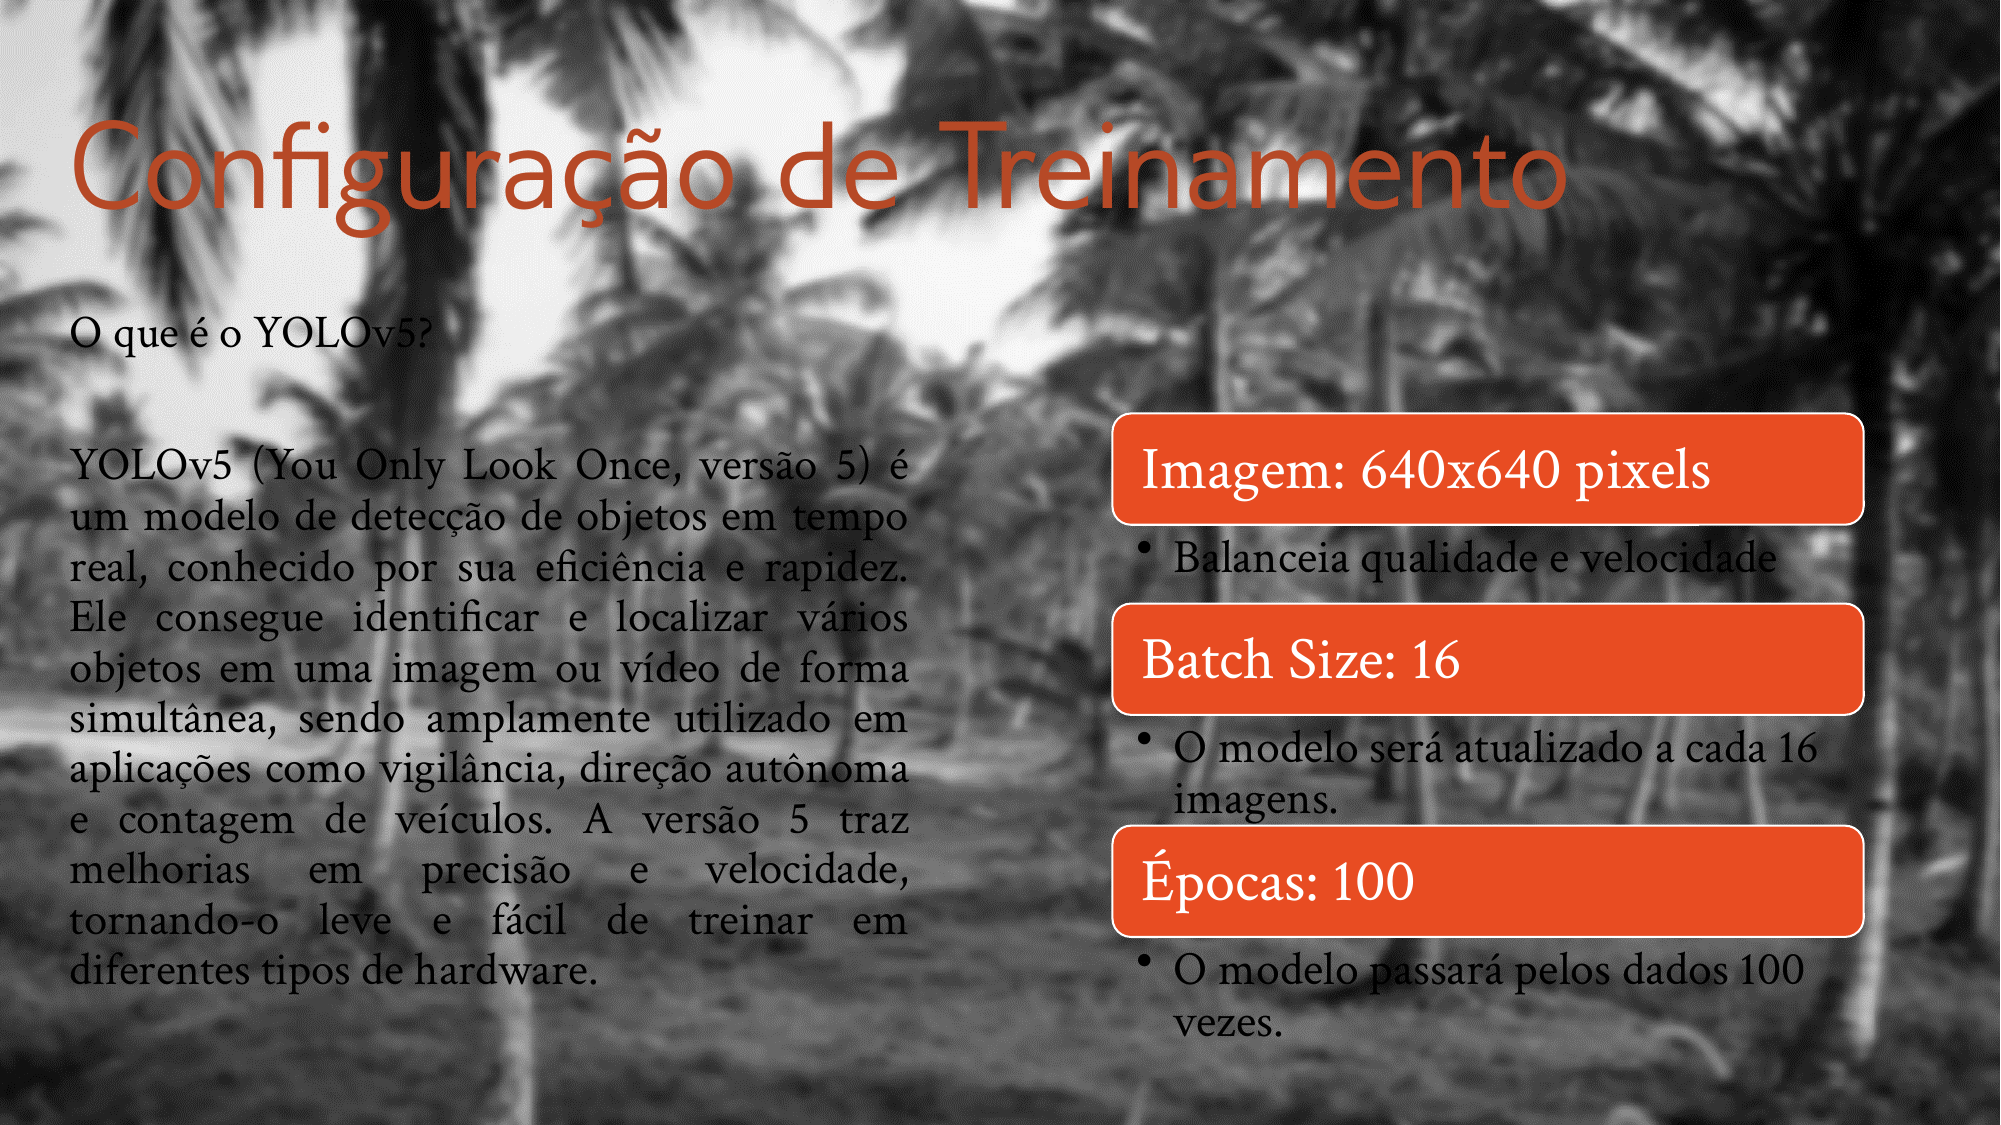

# Configuração de Treinamento
O que é o YOLOv5?

YOLOv5 (You Only Look Once, versão 5) é um modelo de detecção de objetos em tempo real, conhecido por sua eficiência e rapidez. Ele consegue identificar e localizar vários objetos em uma imagem ou vídeo de forma simultânea, sendo amplamente utilizado em aplicações como vigilância, direção autônoma e contagem de veículos. A versão 5 traz melhorias em precisão e velocidade, tornando-o leve e fácil de treinar em diferentes tipos de hardware.
Imagem: 640x640 pixels
Balanceia qualidade e velocidade
Batch Size: 16
O modelo será atualizado a cada 16 imagens.
Épocas: 100
O modelo passará pelos dados 100 vezes.